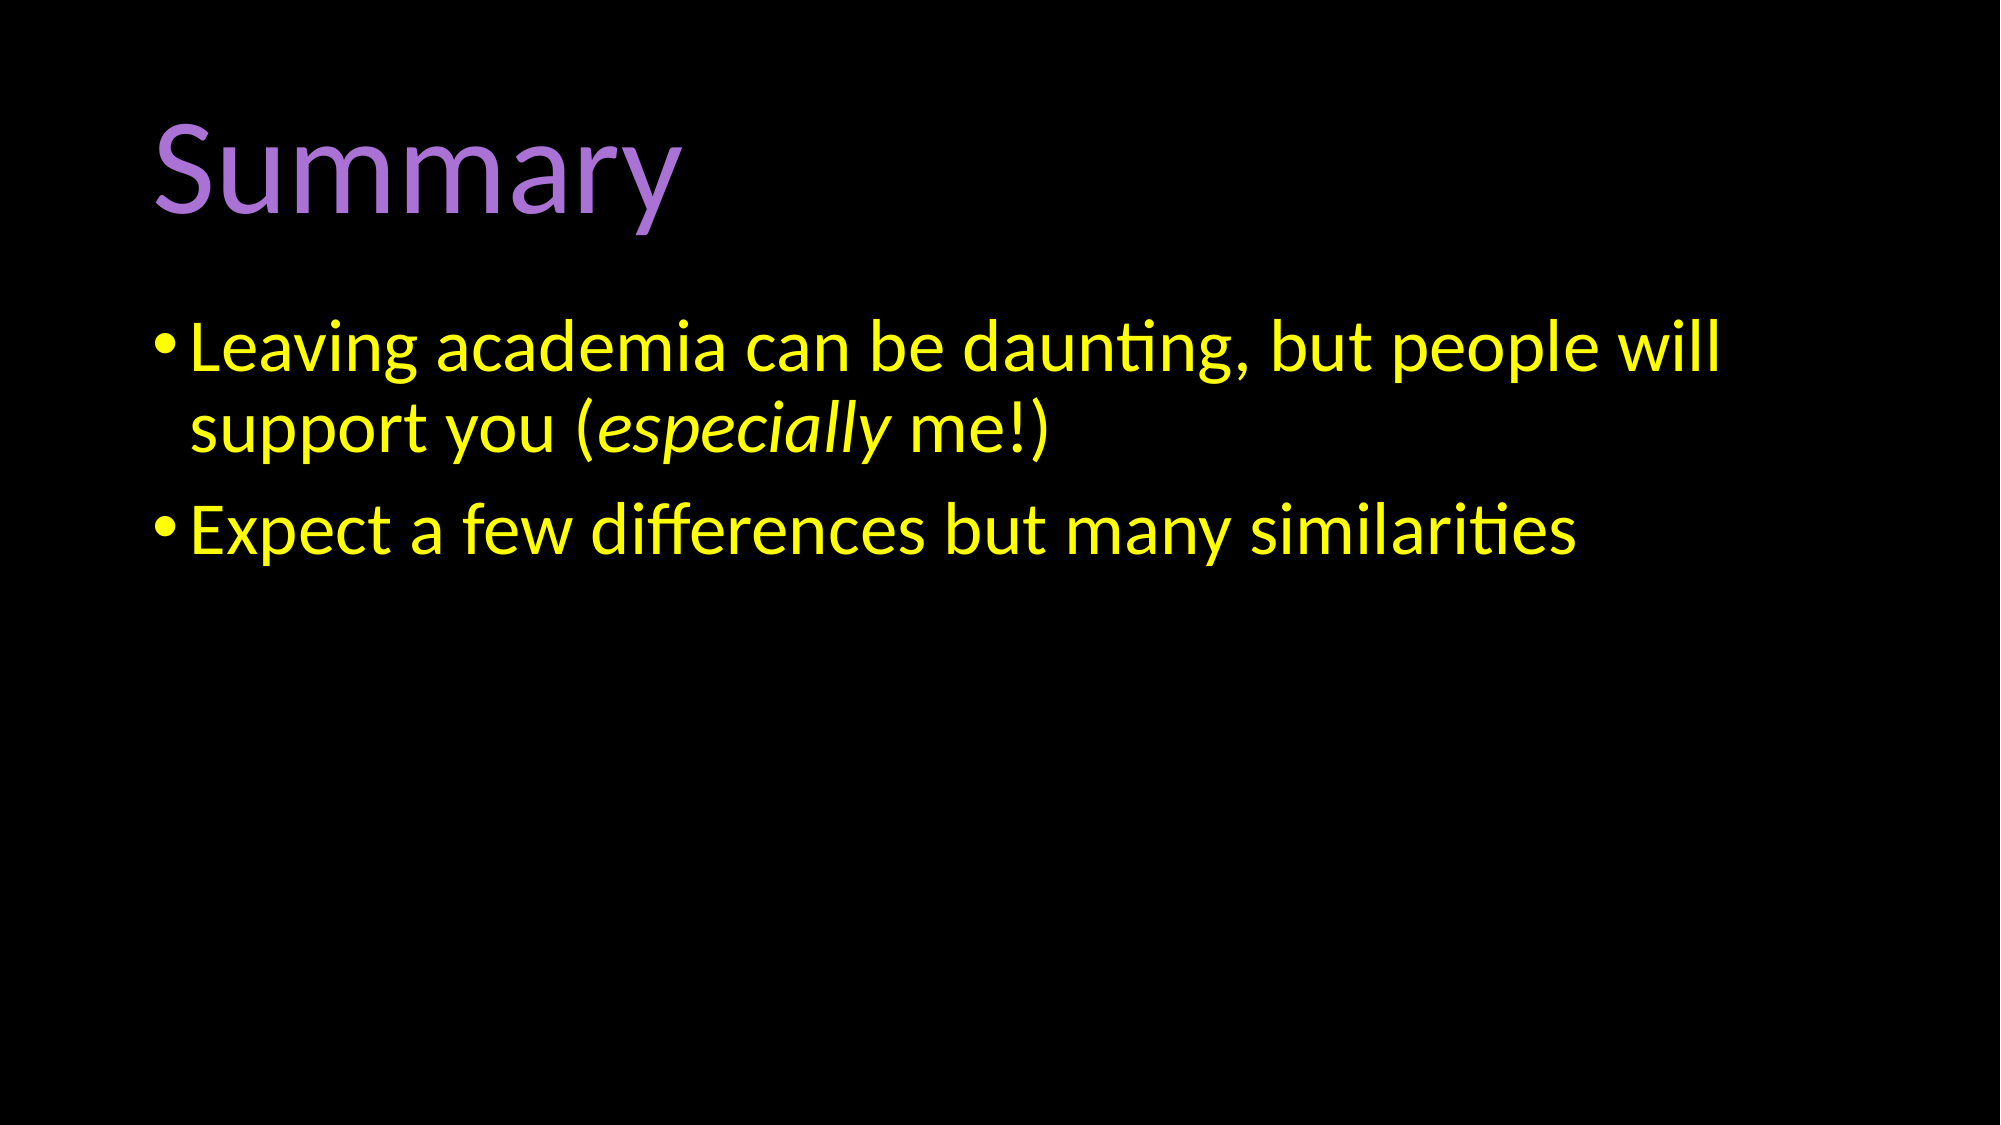

# Summary
Leaving academia can be daunting, but people will support you (especially me!)
Expect a few differences but many similarities